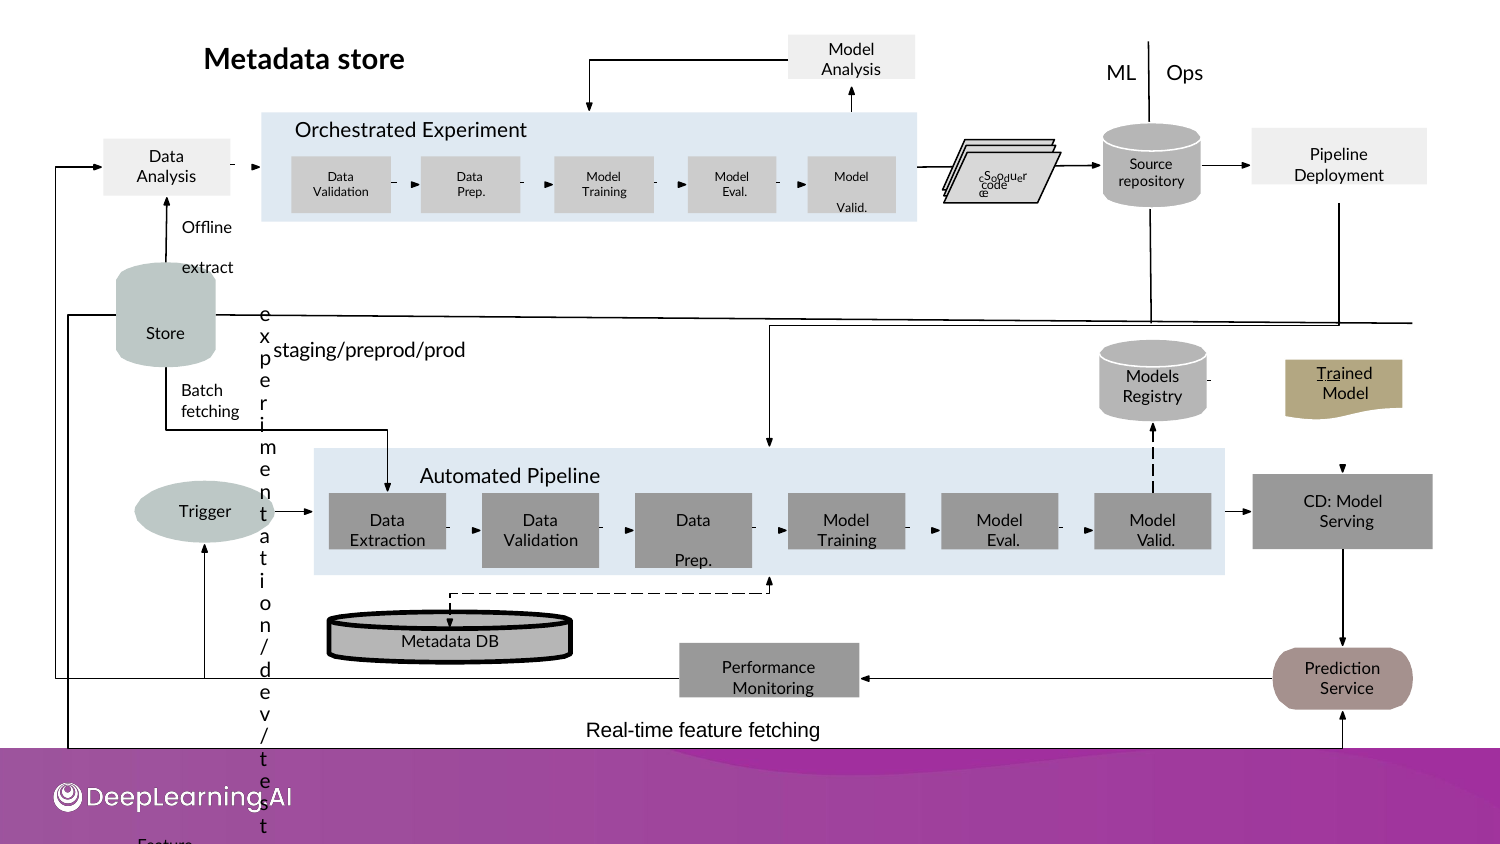

Model  Analysis
# Metadata store

ML	Ops

Orchestrated Experiment

Pipeline  Deployment

Data  Analysis

Sourcce
Source

Data  Validation

Model  Training

Model  Eval.
Model  Valid.
Data  Prep.
cSooduerce

repository
code

Ofﬂine  extract

experimentation/dev/test
Feature

Store
staging/preprod/prod

 	Trained
Model
Models  Registry
Batch  fetching

Automated Pipeline

CD: Model  Serving
Data  Extraction

Data  Validation
Model  Training
Model  Eval.
Model  Valid.
Trigger

Data  Prep.

Metadata DB
Performance  Monitoring
Prediction  Service
Real-time feature fetching